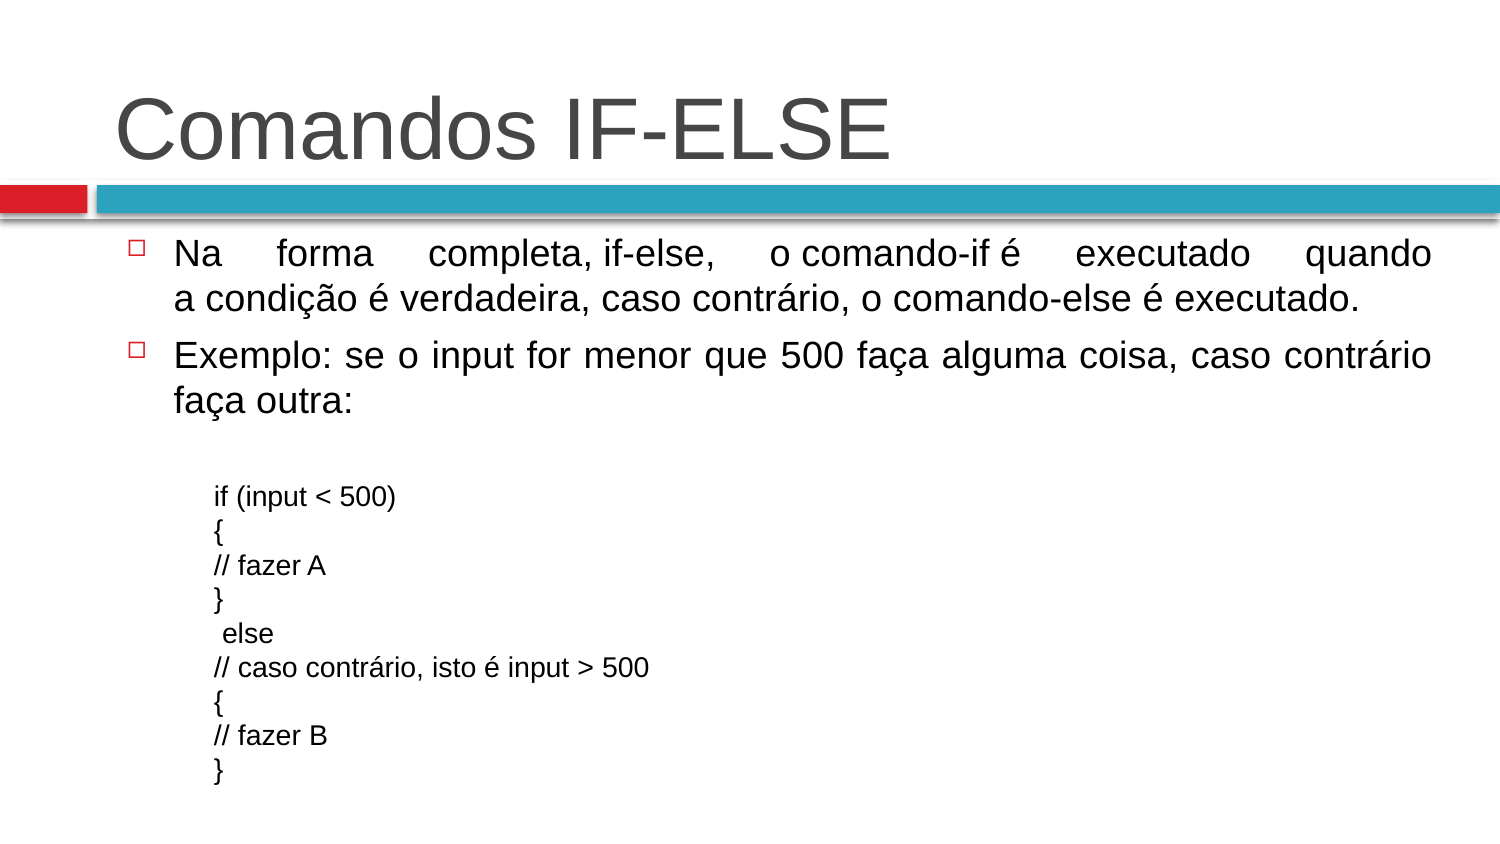

# Comandos IF-ELSE
Na forma completa, if-else, o comando-if é executado quando a condição é verdadeira, caso contrário, o comando-else é executado.
Exemplo: se o input for menor que 500 faça alguma coisa, caso contrário faça outra:

if (input < 500)
{
// fazer A
}
 else
// caso contrário, isto é input > 500
{
// fazer B
}